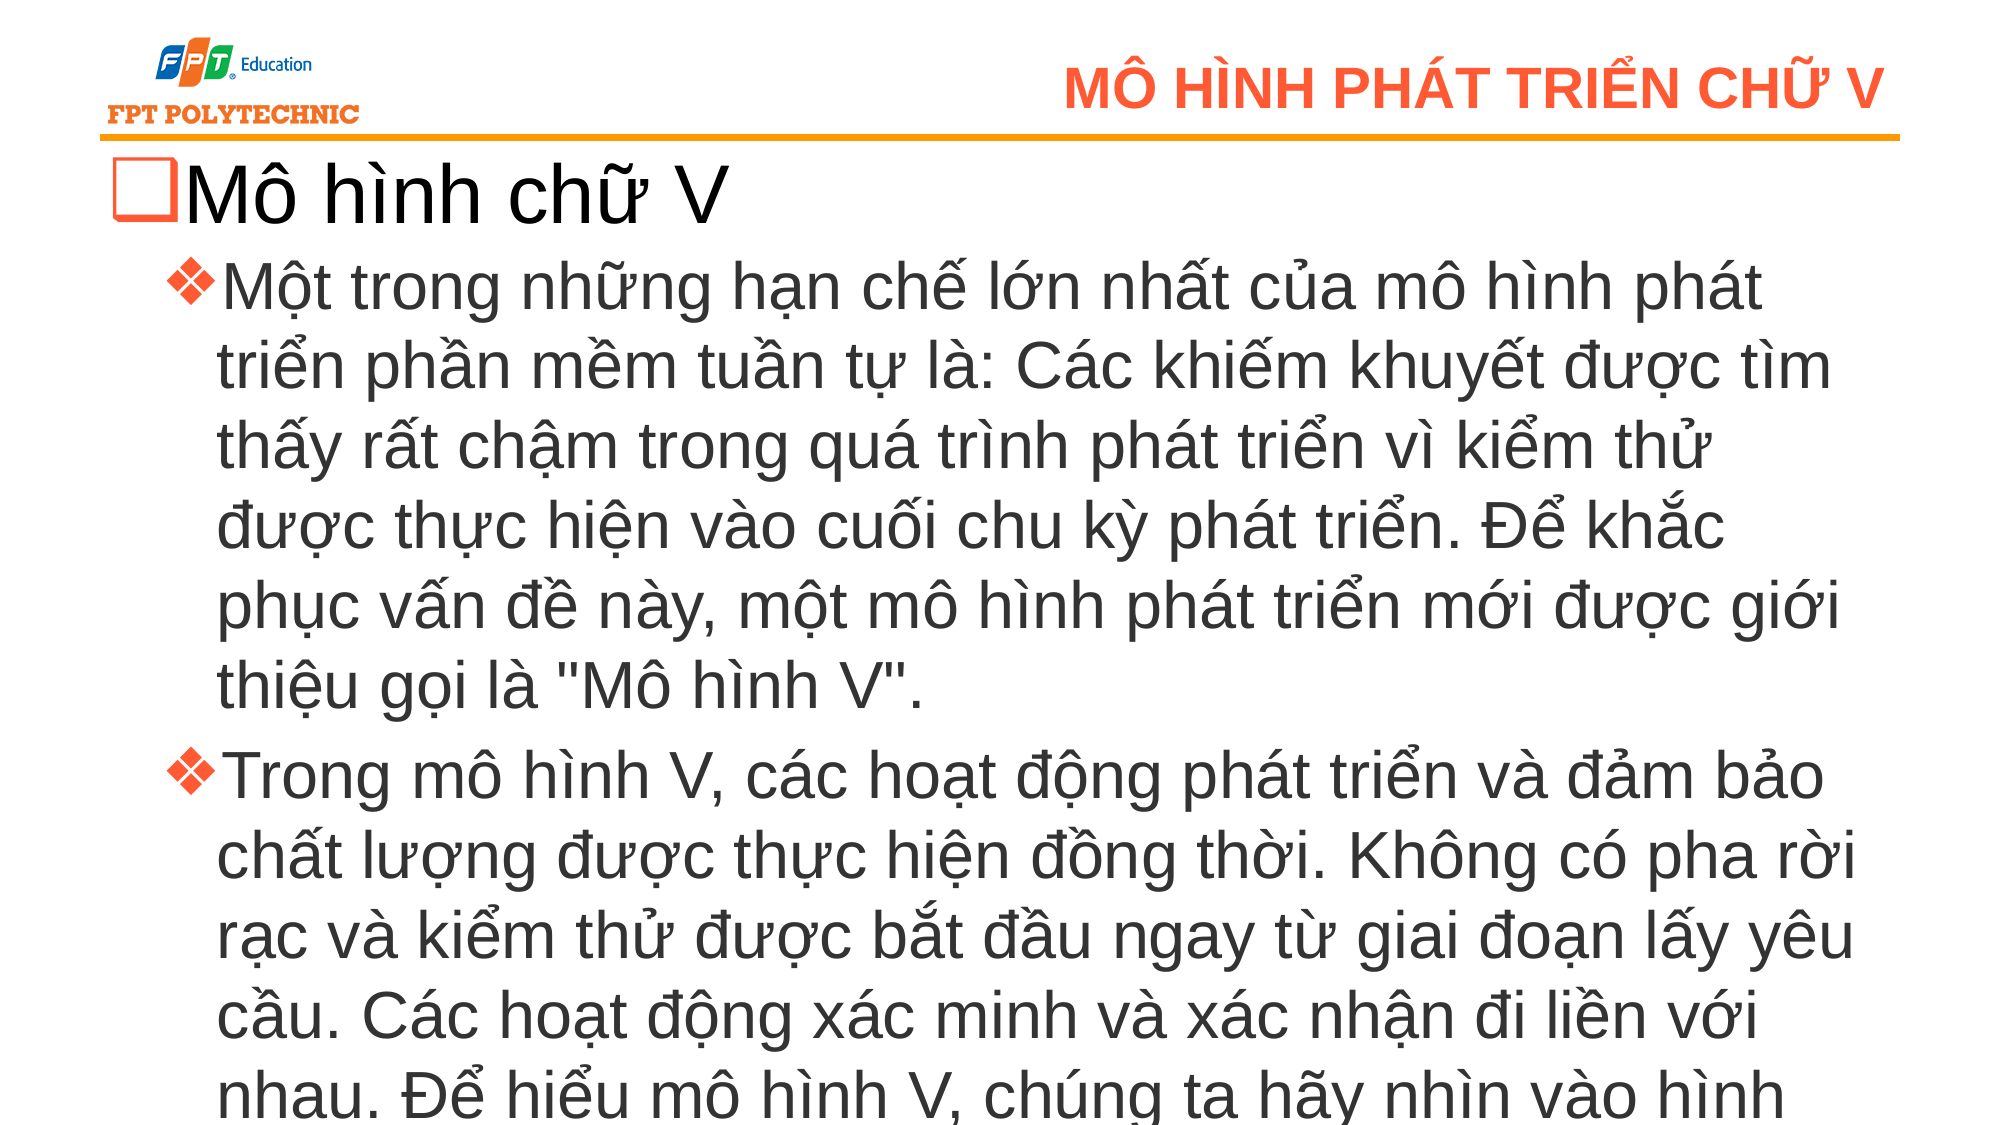

# Mô hình phát triển chữ v
Mô hình chữ V
Một trong những hạn chế lớn nhất của mô hình phát triển phần mềm tuần tự là: Các khiếm khuyết được tìm thấy rất chậm trong quá trình phát triển vì kiểm thử được thực hiện vào cuối chu kỳ phát triển. Để khắc phục vấn đề này, một mô hình phát triển mới được giới thiệu gọi là "Mô hình V".
Trong mô hình V, các hoạt động phát triển và đảm bảo chất lượng được thực hiện đồng thời. Không có pha rời rạc và kiểm thử được bắt đầu ngay từ giai đoạn lấy yêu cầu. Các hoạt động xác minh và xác nhận đi liền với nhau. Để hiểu mô hình V, chúng ta hãy nhìn vào hình dưới đây: